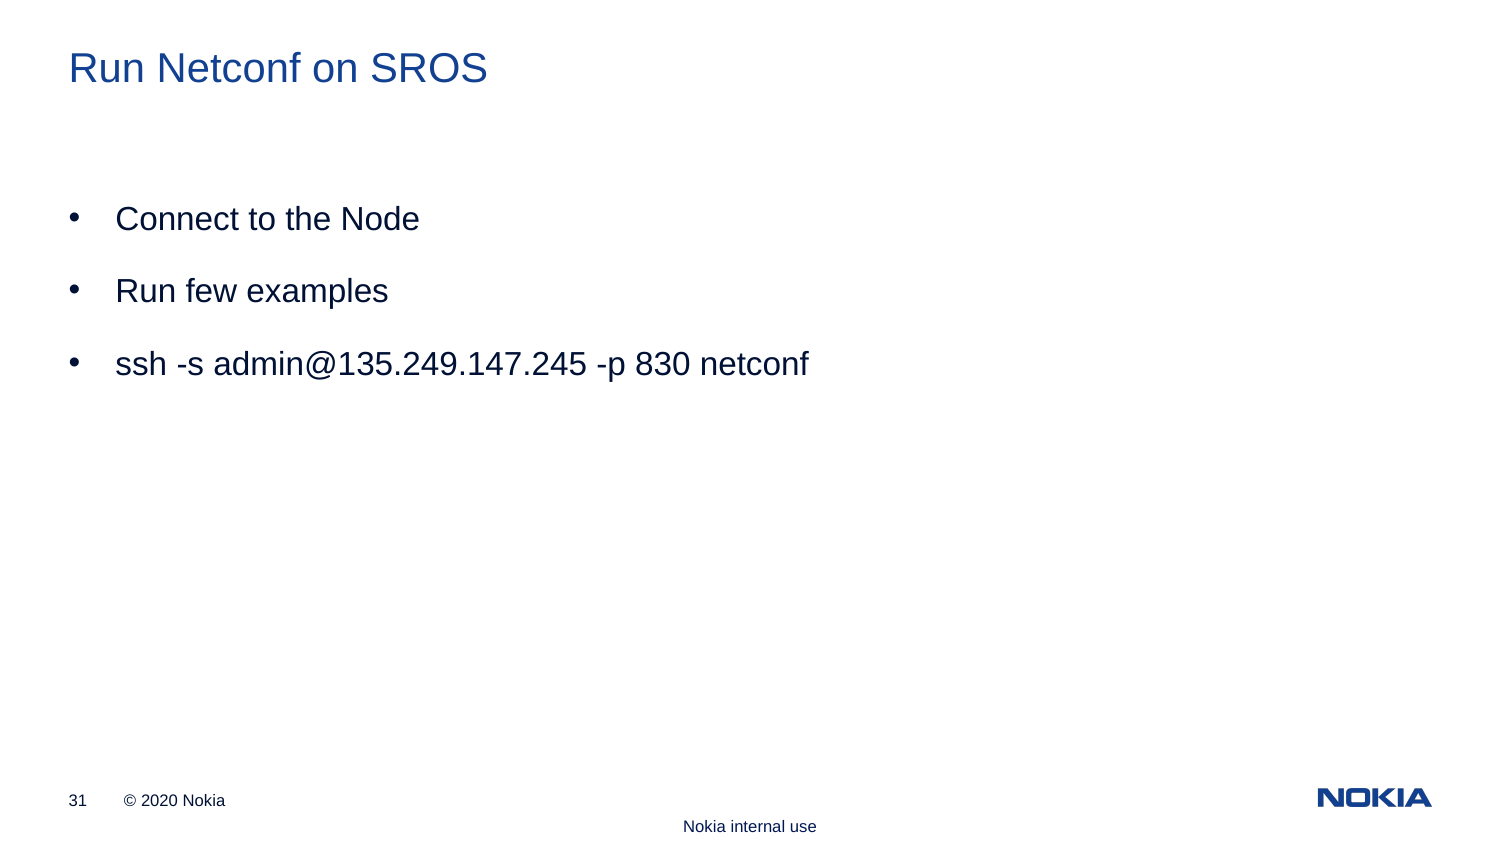

Run Netconf on SROS
Connect to the Node
Run few examples
ssh -s admin@135.249.147.245 -p 830 netconf